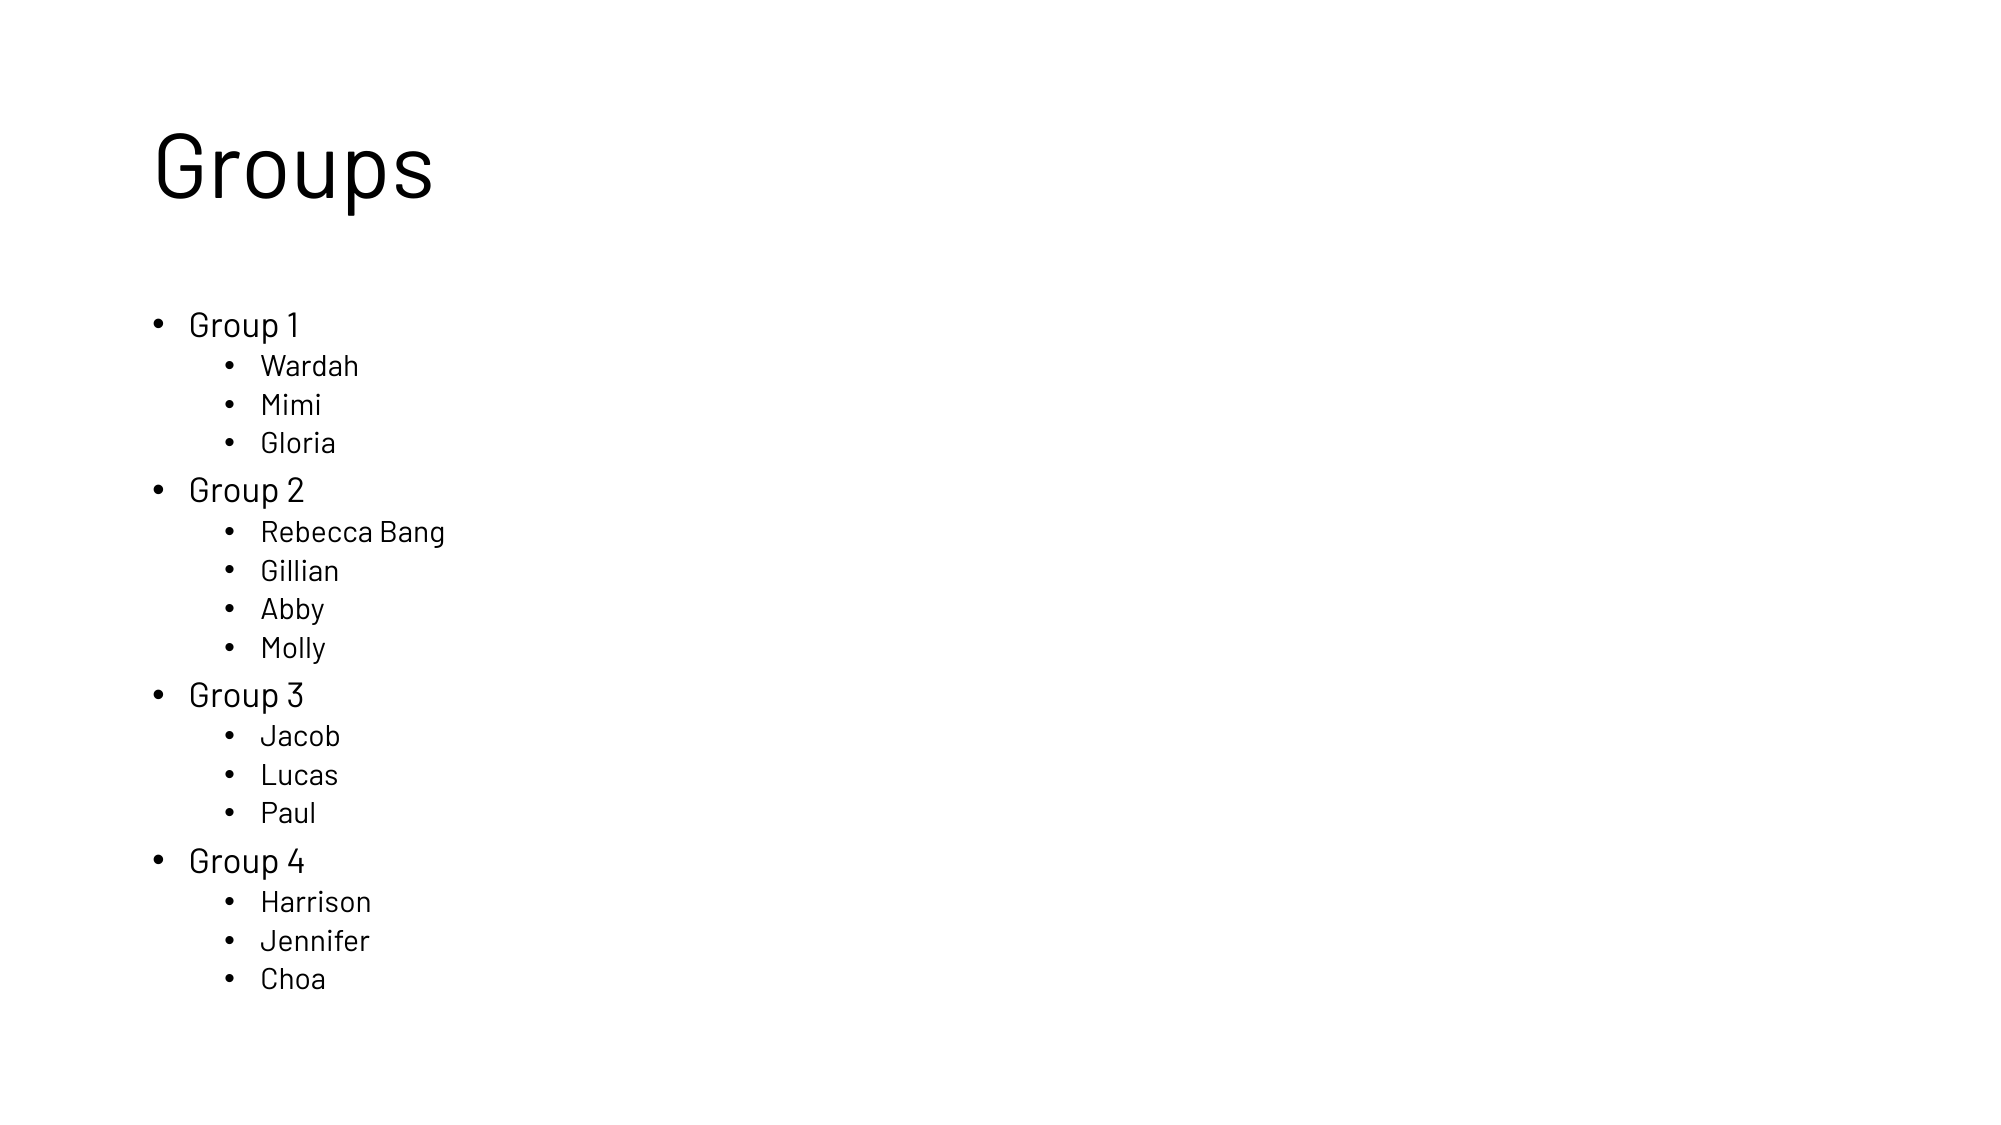

# Groups
Group 1
Wardah
Mimi
Gloria
Group 2
Rebecca Bang
Gillian
Abby
Molly
Group 3
Jacob
Lucas
Paul
Group 4
Harrison
Jennifer
Choa